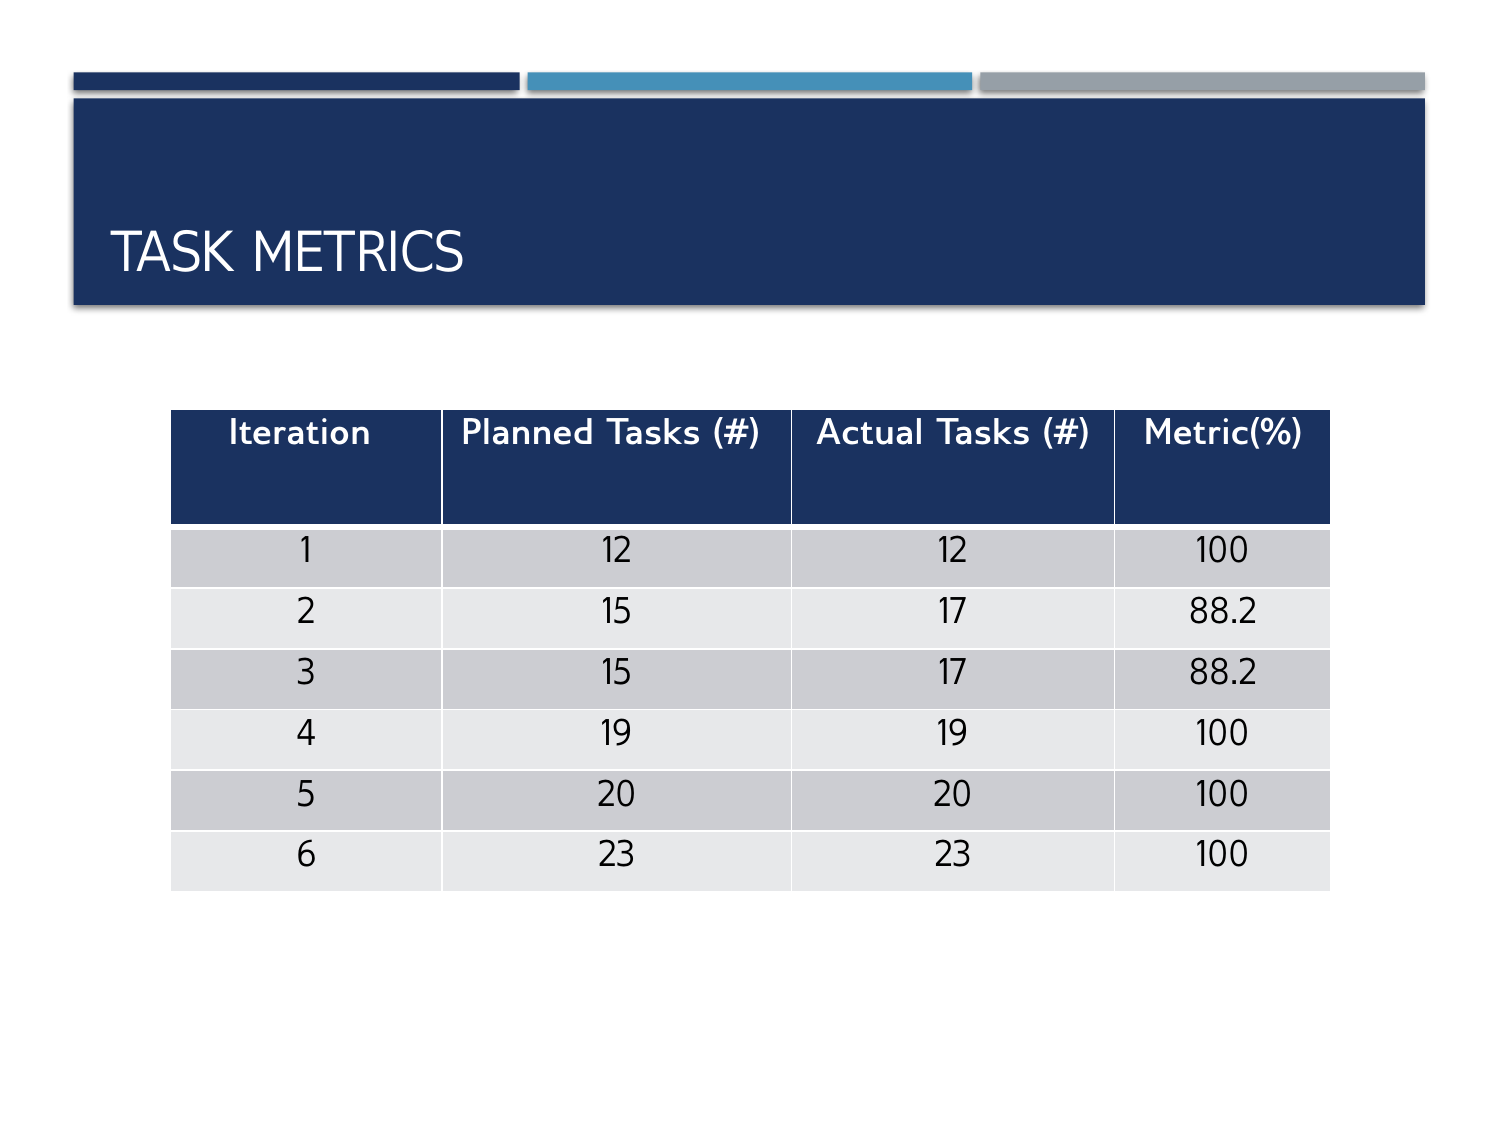

# TASK METRICS
| Iteration | Planned Tasks (#) | Actual Tasks (#) | Metric(%) |
| --- | --- | --- | --- |
| 1 | 12 | 12 | 100 |
| 2 | 15 | 17 | 88.2 |
| 3 | 15 | 17 | 88.2 |
| 4 | 19 | 19 | 100 |
| 5 | 20 | 20 | 100 |
| 6 | 23 | 23 | 100 |